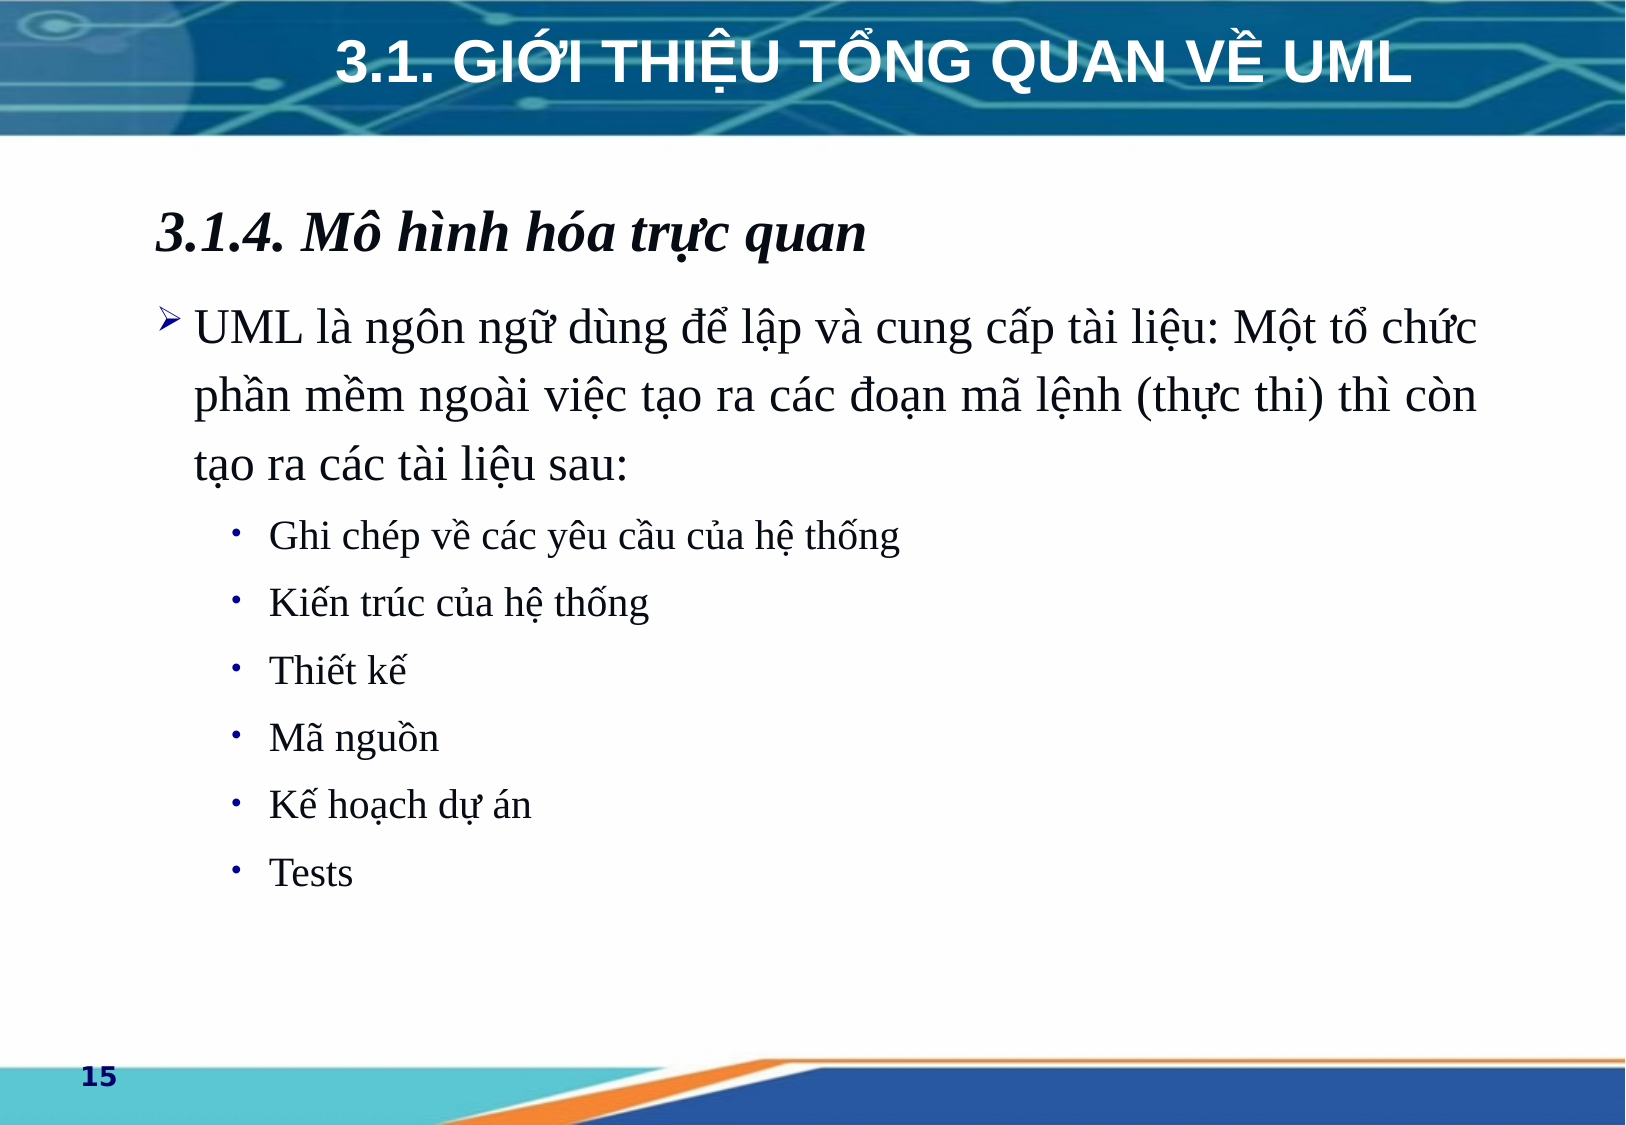

# 3.1. GIỚI THIỆU TỔNG QUAN VỀ UML
3.1.4. Mô hình hóa trực quan
UML là ngôn ngữ dùng để lập và cung cấp tài liệu: Một tổ chức phần mềm ngoài việc tạo ra các đoạn mã lệnh (thực thi) thì còn tạo ra các tài liệu sau:
Ghi chép về các yêu cầu của hệ thống
Kiến trúc của hệ thống
Thiết kế
Mã nguồn
Kế hoạch dự án
Tests
15